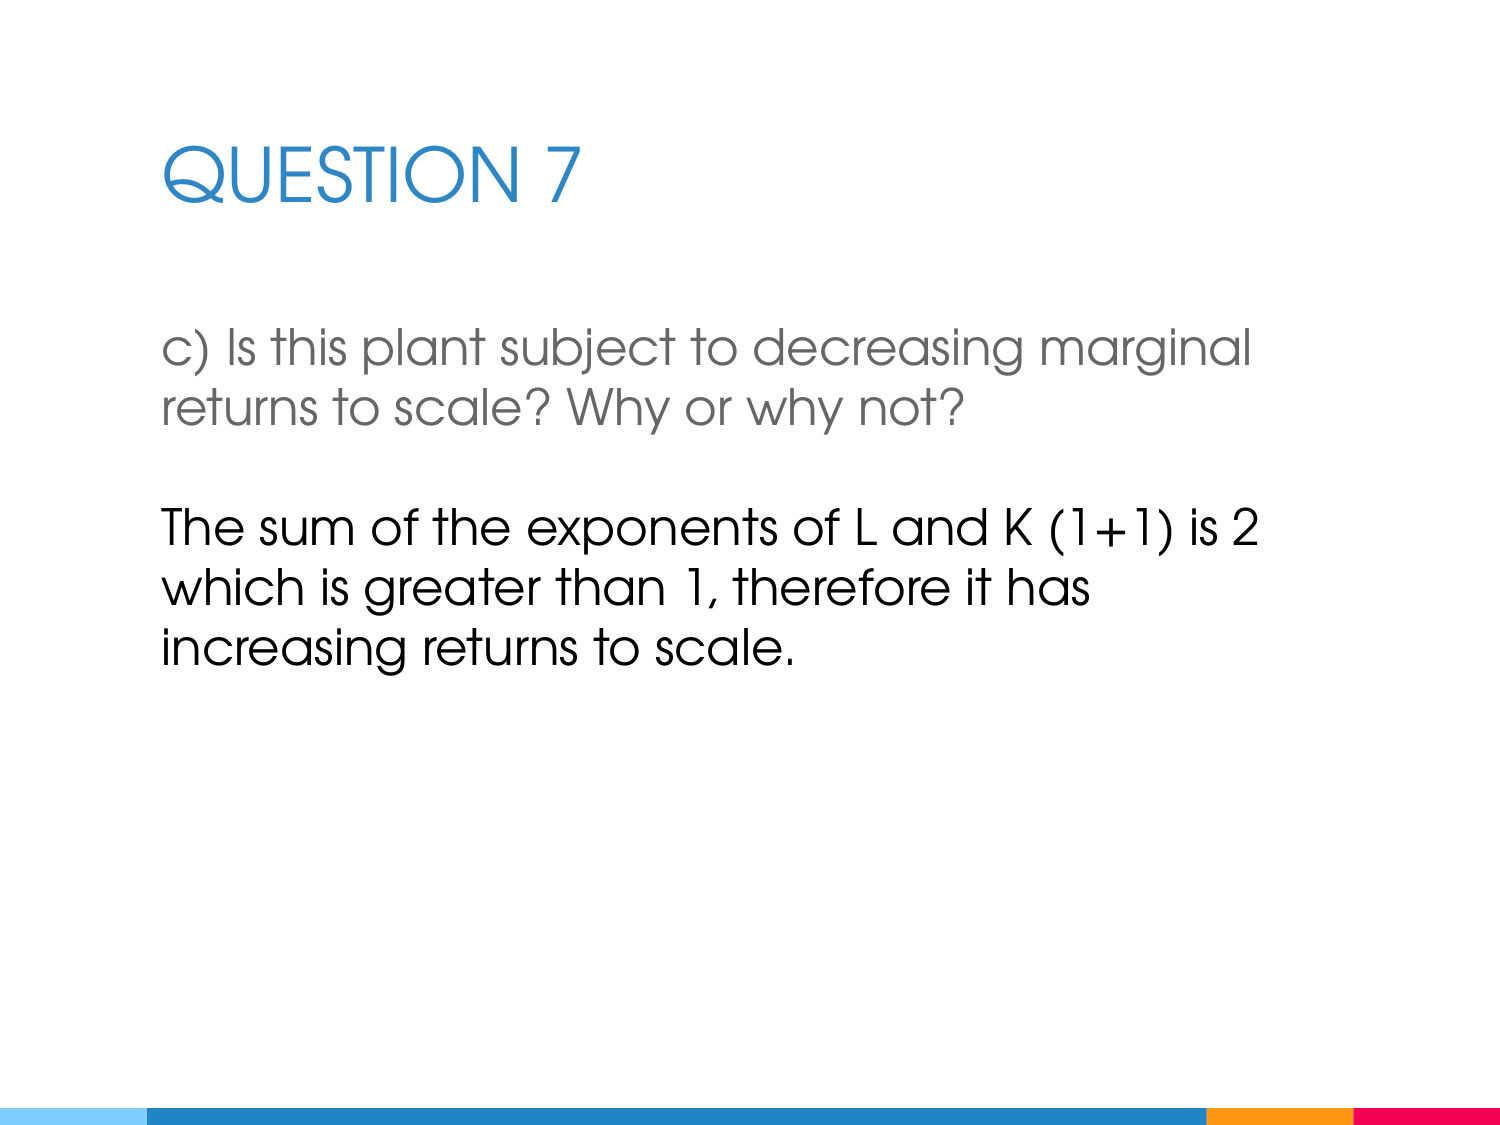

# QUESTION 7
c) Is this plant subject to decreasing marginal returns to scale? Why or why not?

The sum of the exponents of L and K (1+1) is 2 which is greater than 1, therefore it has increasing returns to scale.